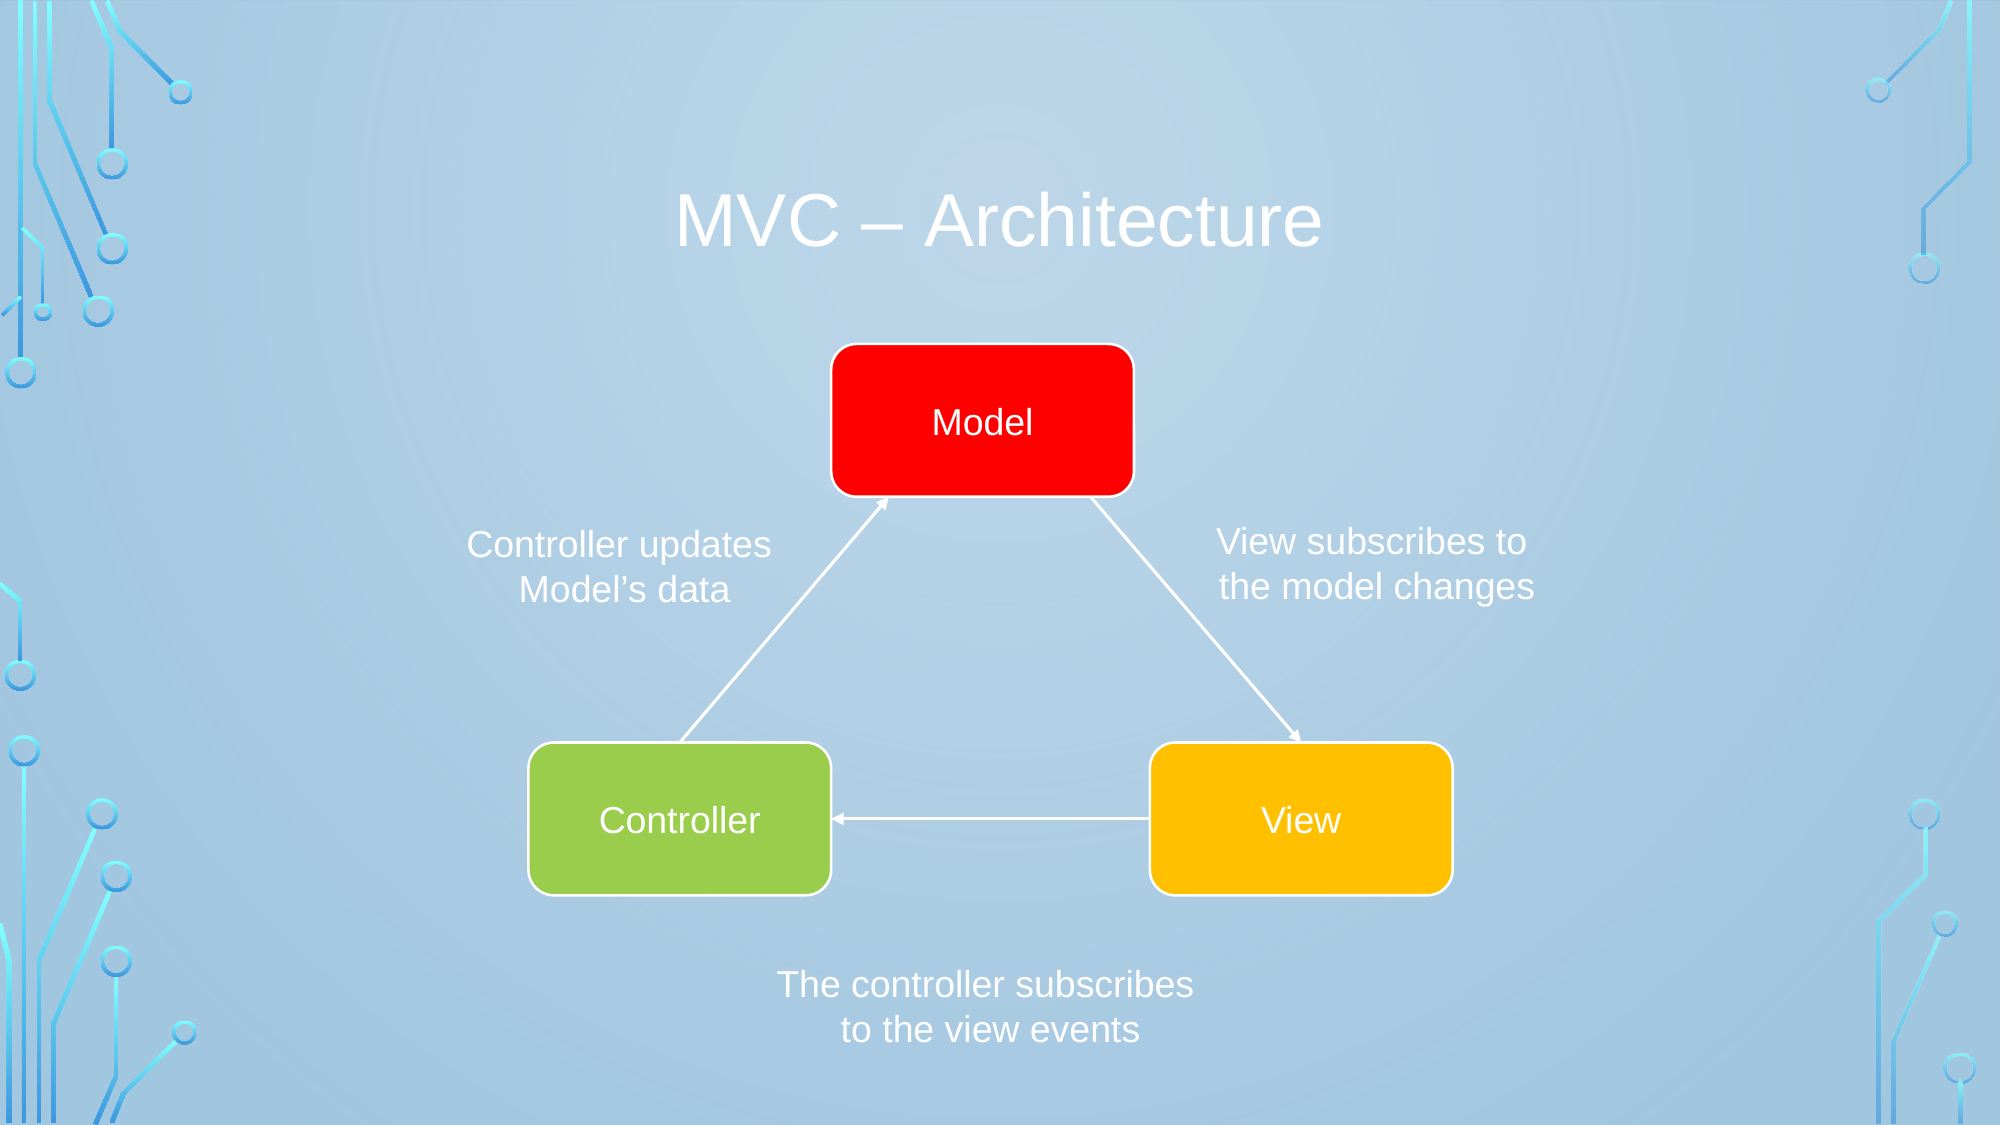

# MVC – Architecture
Model
View subscribes to
the model changes
Controller updates
Model’s data
Controller
View
The controller subscribes
to the view events